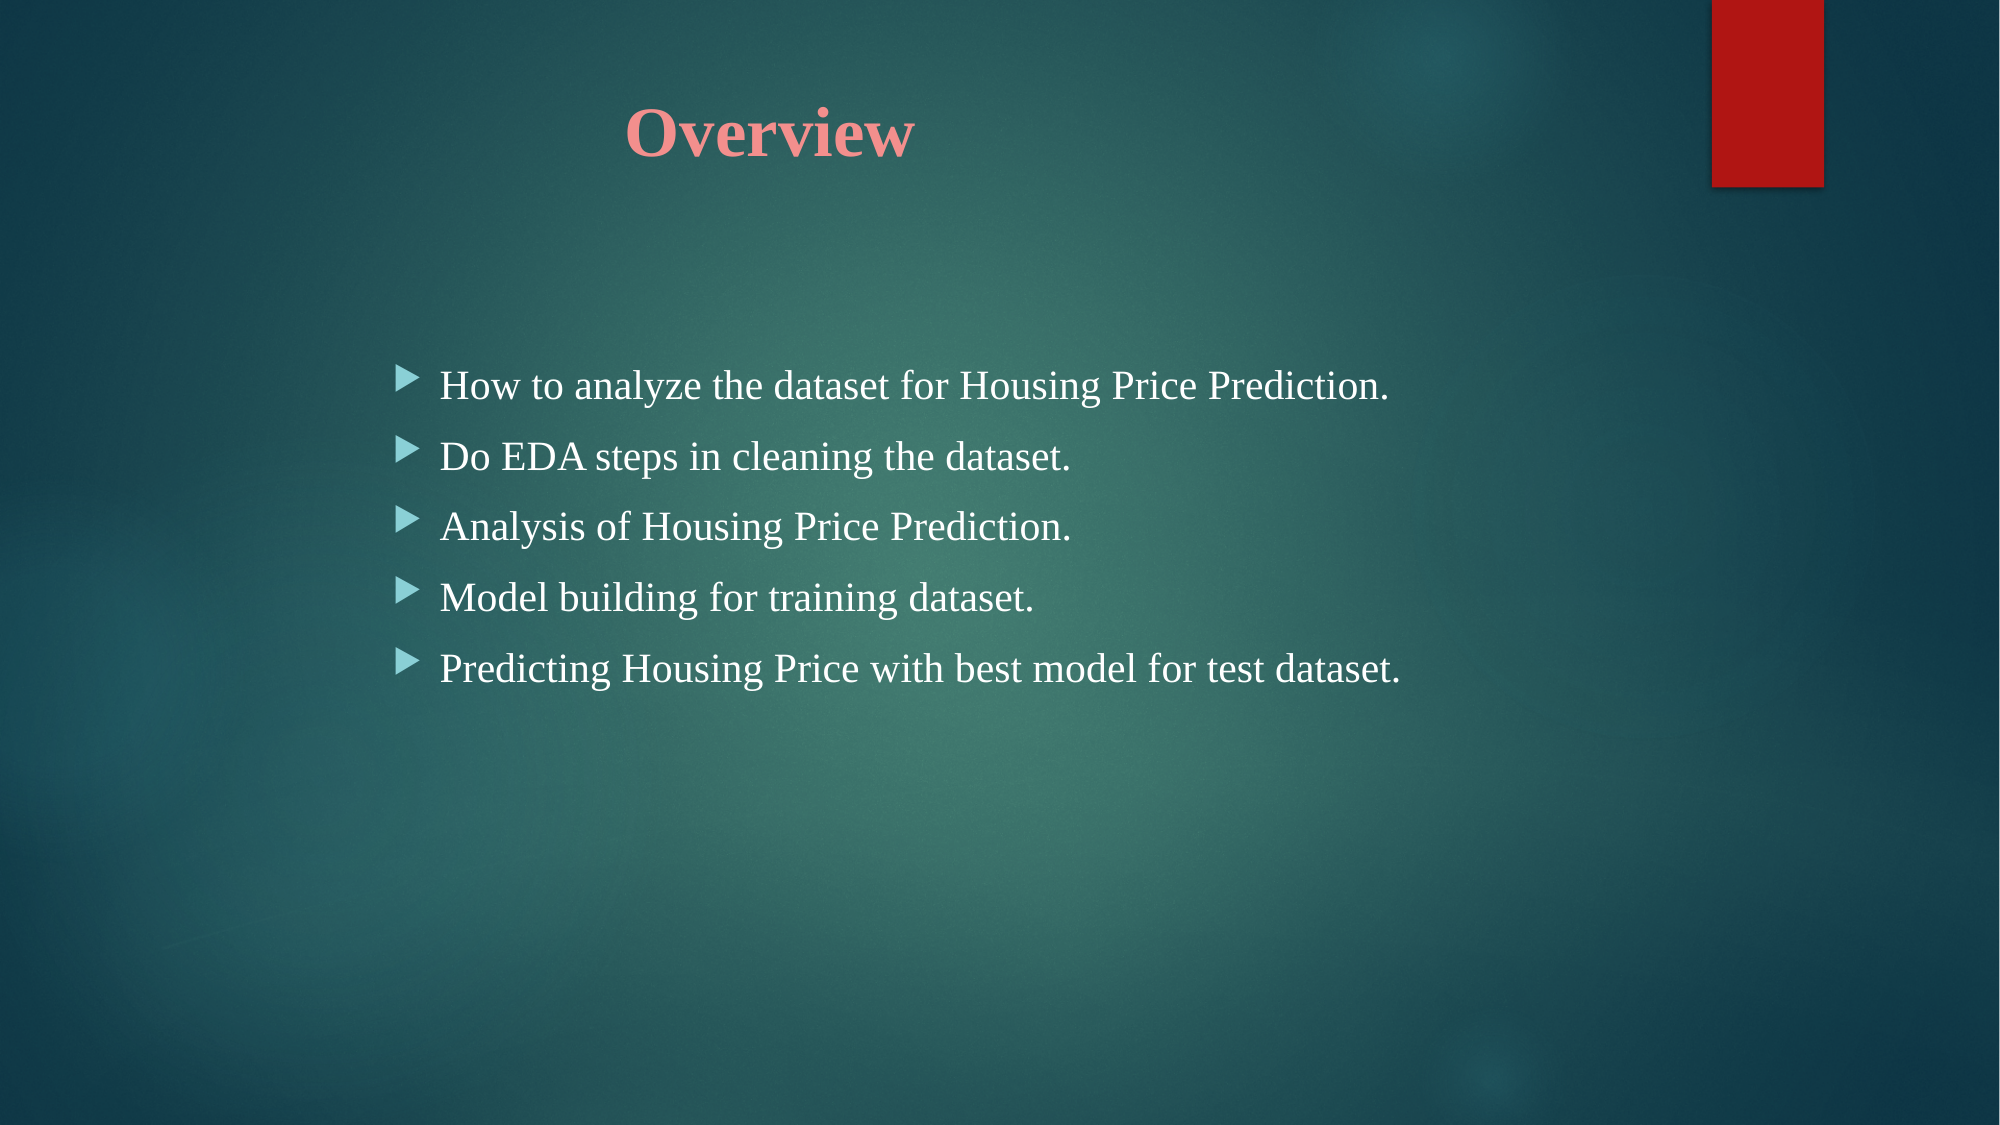

# Overview
How to analyze the dataset for Housing Price Prediction.
Do EDA steps in cleaning the dataset.
Analysis of Housing Price Prediction.
Model building for training dataset.
Predicting Housing Price with best model for test dataset.